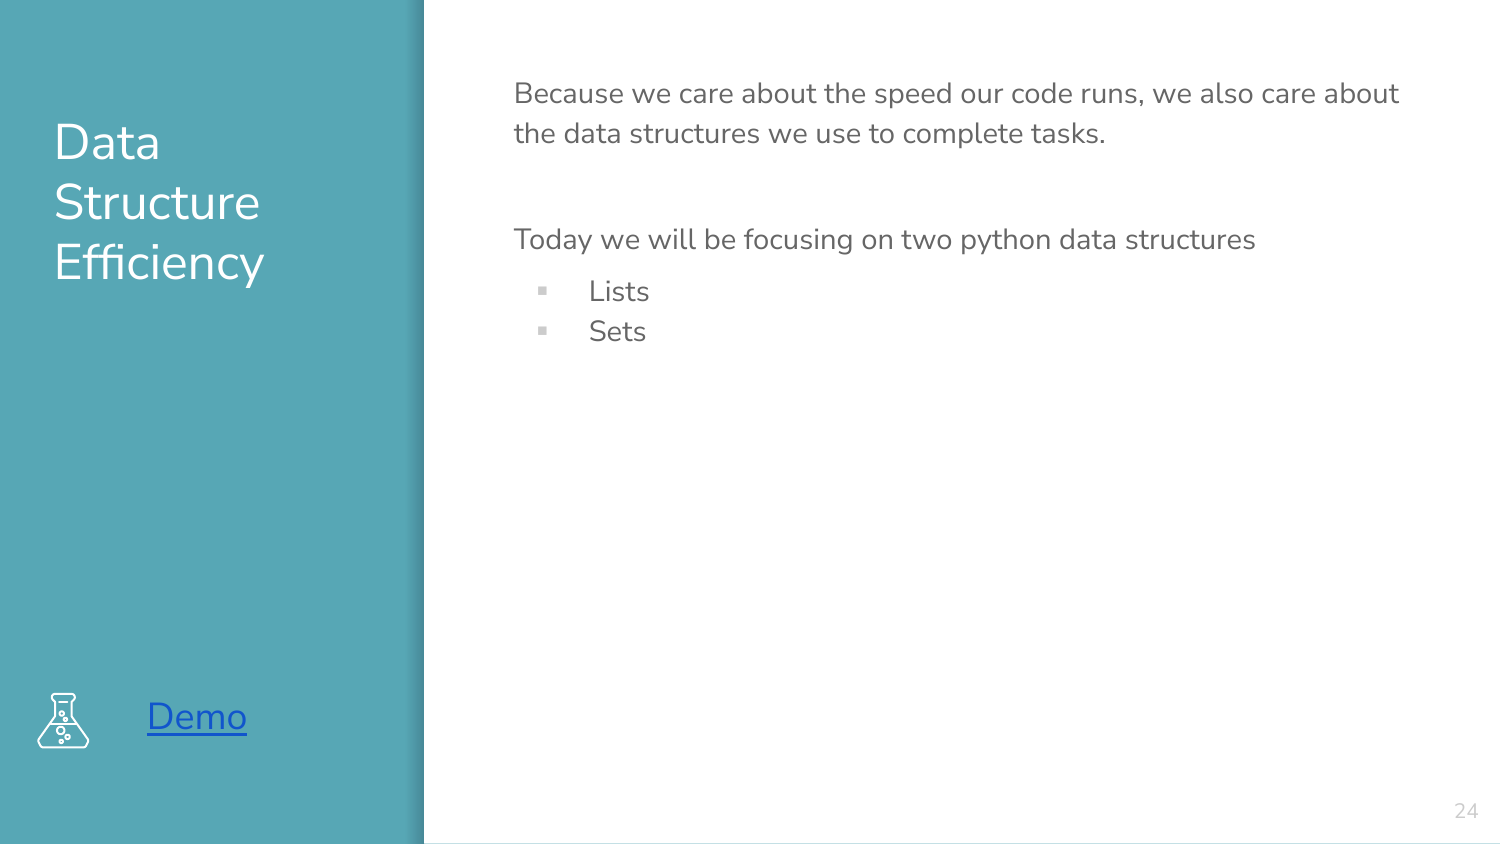

Because we care about the speed our code runs, we also care about the data structures we use to complete tasks.

Today we will be focusing on two python data structures
Lists
Sets

# Data Structure Efficiency
Demo
24